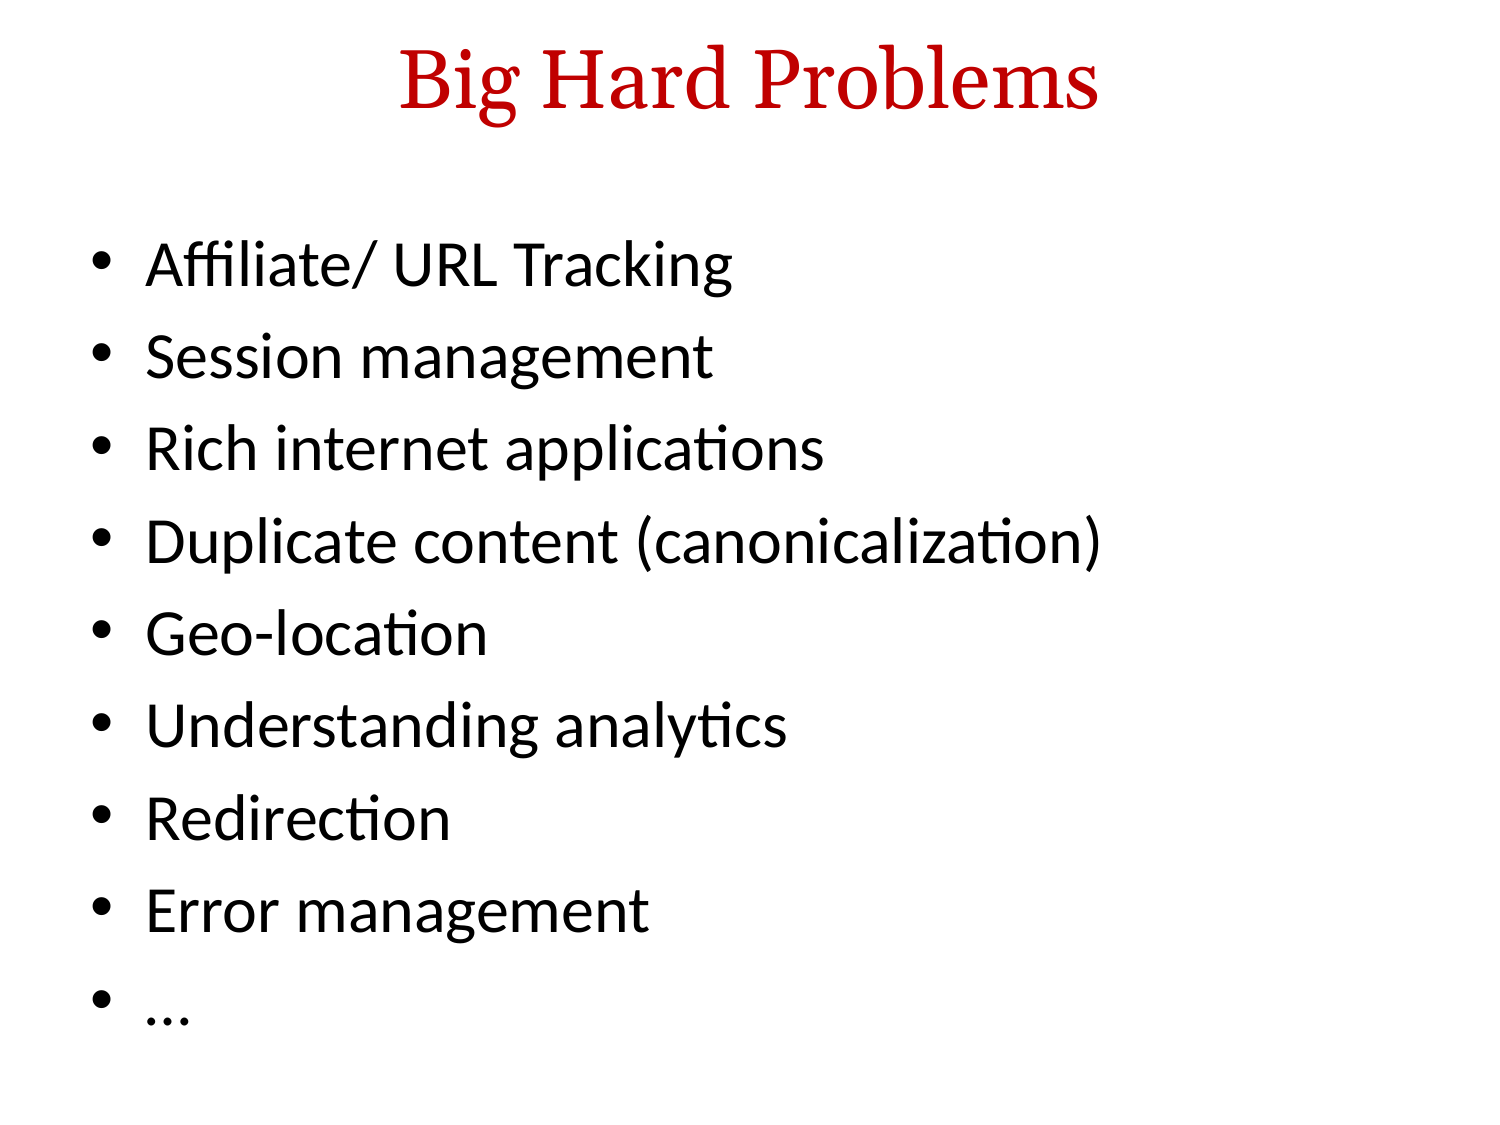

# Big Hard Problems
Affiliate/ URL Tracking
Session management
Rich internet applications
Duplicate content (canonicalization)
Geo-location
Understanding analytics
Redirection
Error management
…